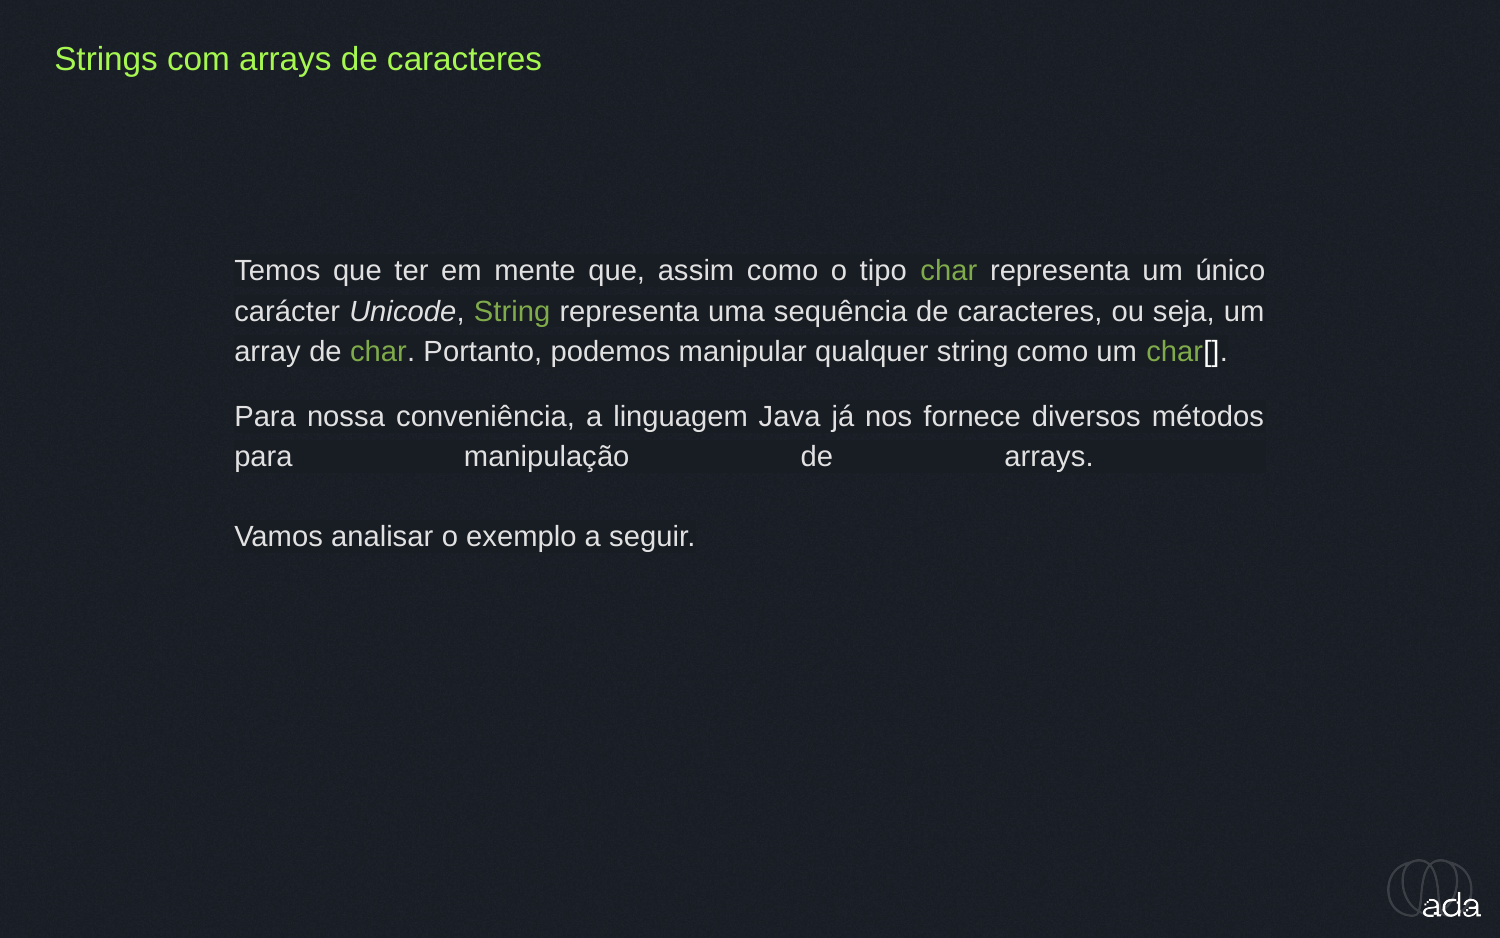

Strings com arrays de caracteres

Temos que ter em mente que, assim como o tipo char representa um único carácter Unicode, String representa uma sequência de caracteres, ou seja, um array de char. Portanto, podemos manipular qualquer string como um char[].
Para nossa conveniência, a linguagem Java já nos fornece diversos métodos para manipulação de arrays.
Vamos analisar o exemplo a seguir.